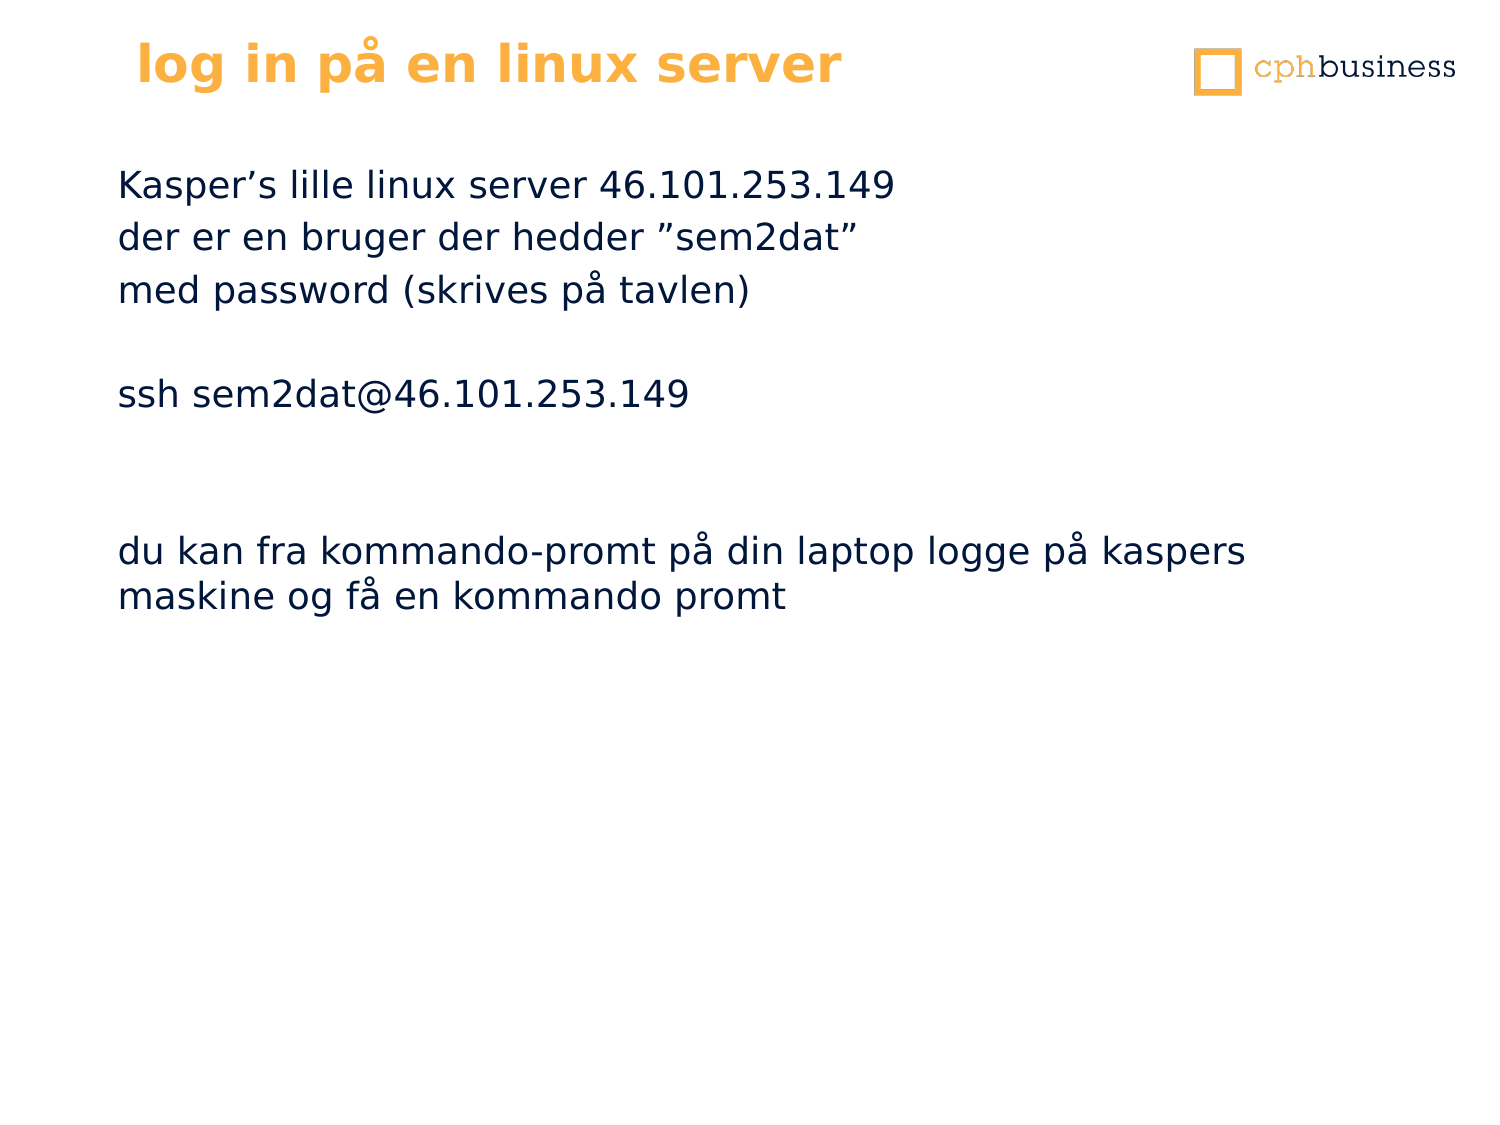

log in på en linux server
Kasper’s lille linux server 46.101.253.149
der er en bruger der hedder ”sem2dat”
med password (skrives på tavlen)

ssh sem2dat@46.101.253.149

du kan fra kommando-promt på din laptop logge på kaspers maskine og få en kommando promt